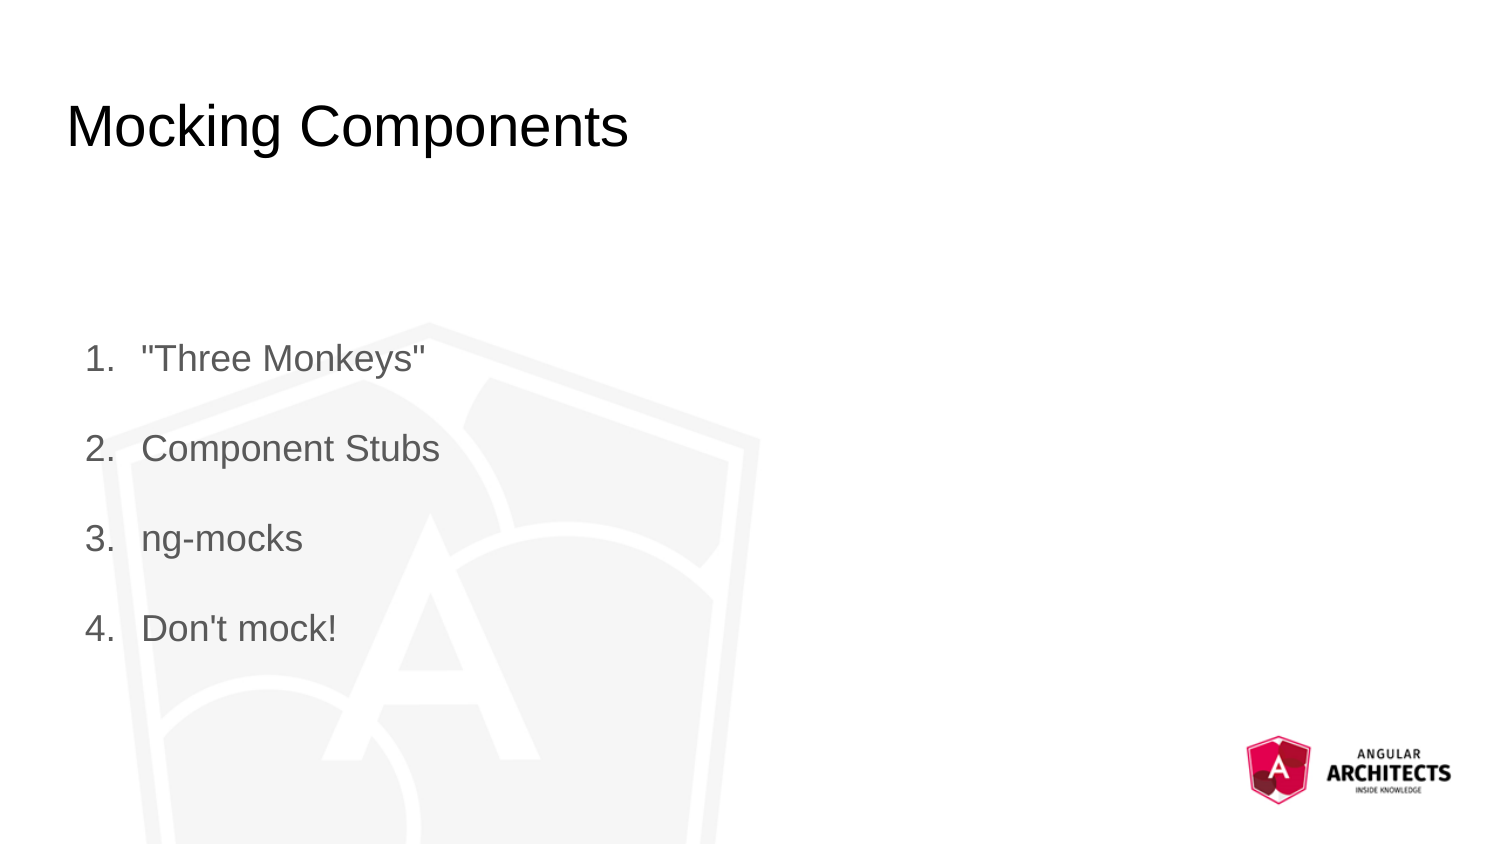

# Mocking Components
"Three Monkeys"
Component Stubs
ng-mocks
Don't mock!